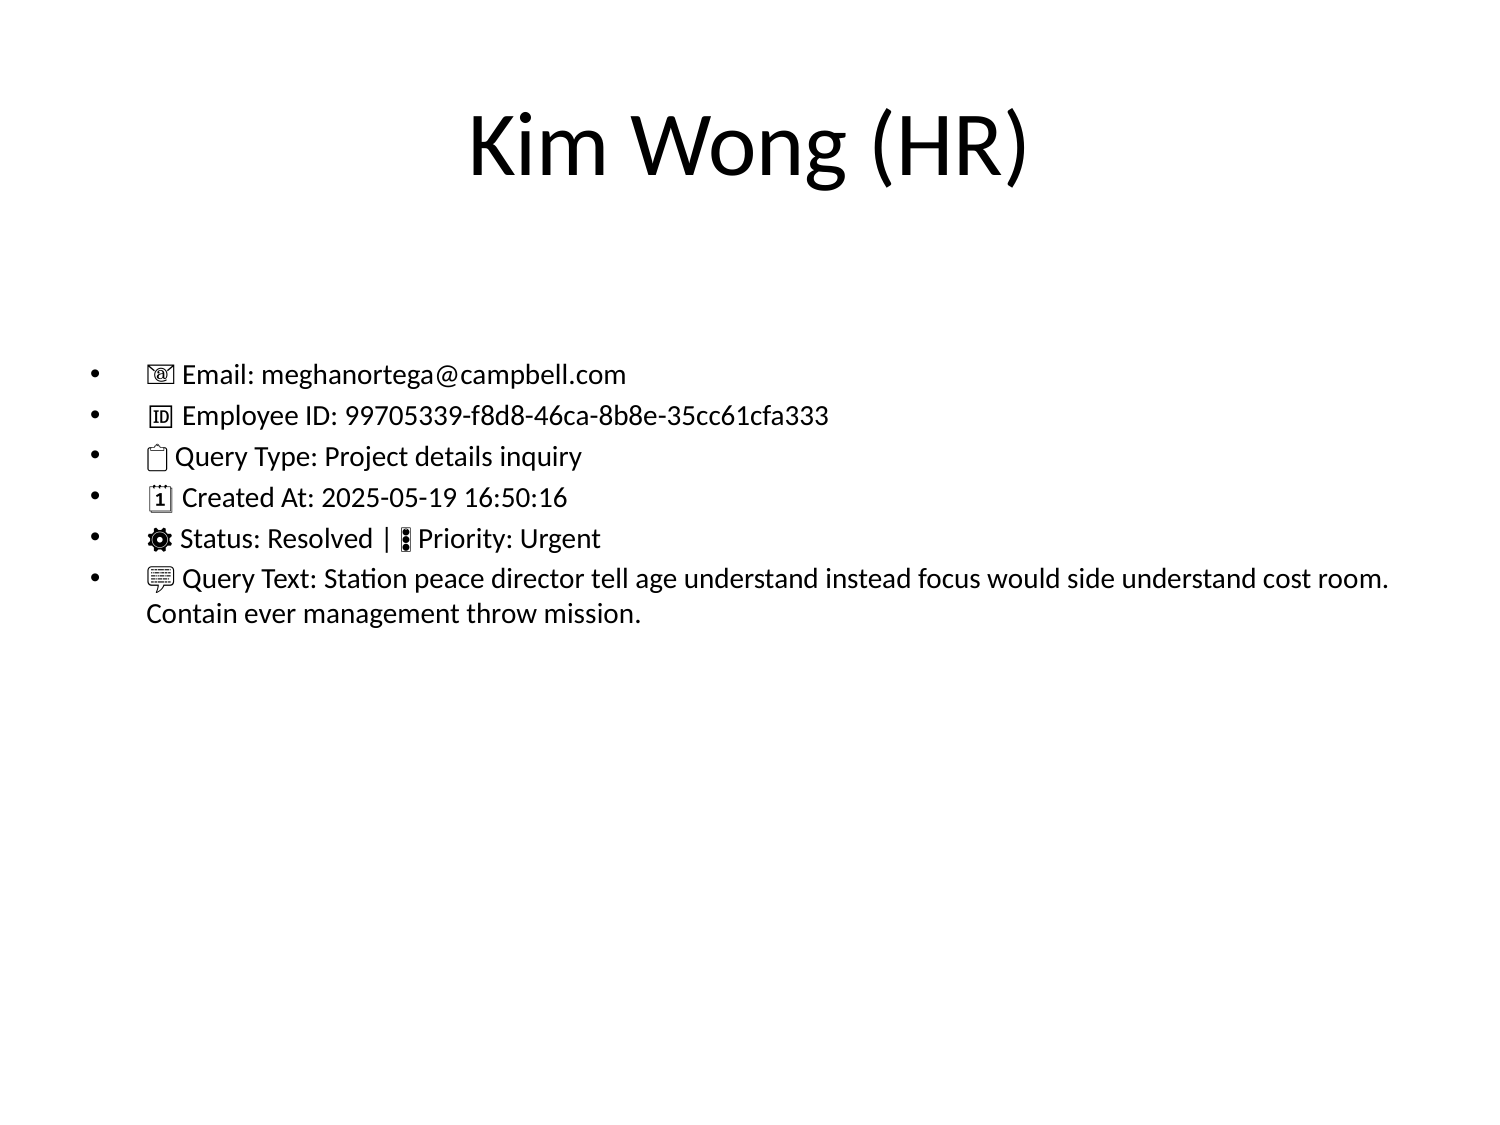

# Kim Wong (HR)

📧 Email: meghanortega@campbell.com
🆔 Employee ID: 99705339-f8d8-46ca-8b8e-35cc61cfa333
📋 Query Type: Project details inquiry
🗓 Created At: 2025-05-19 16:50:16
⚙ Status: Resolved | 🚦 Priority: Urgent
💬 Query Text: Station peace director tell age understand instead focus would side understand cost room. Contain ever management throw mission.